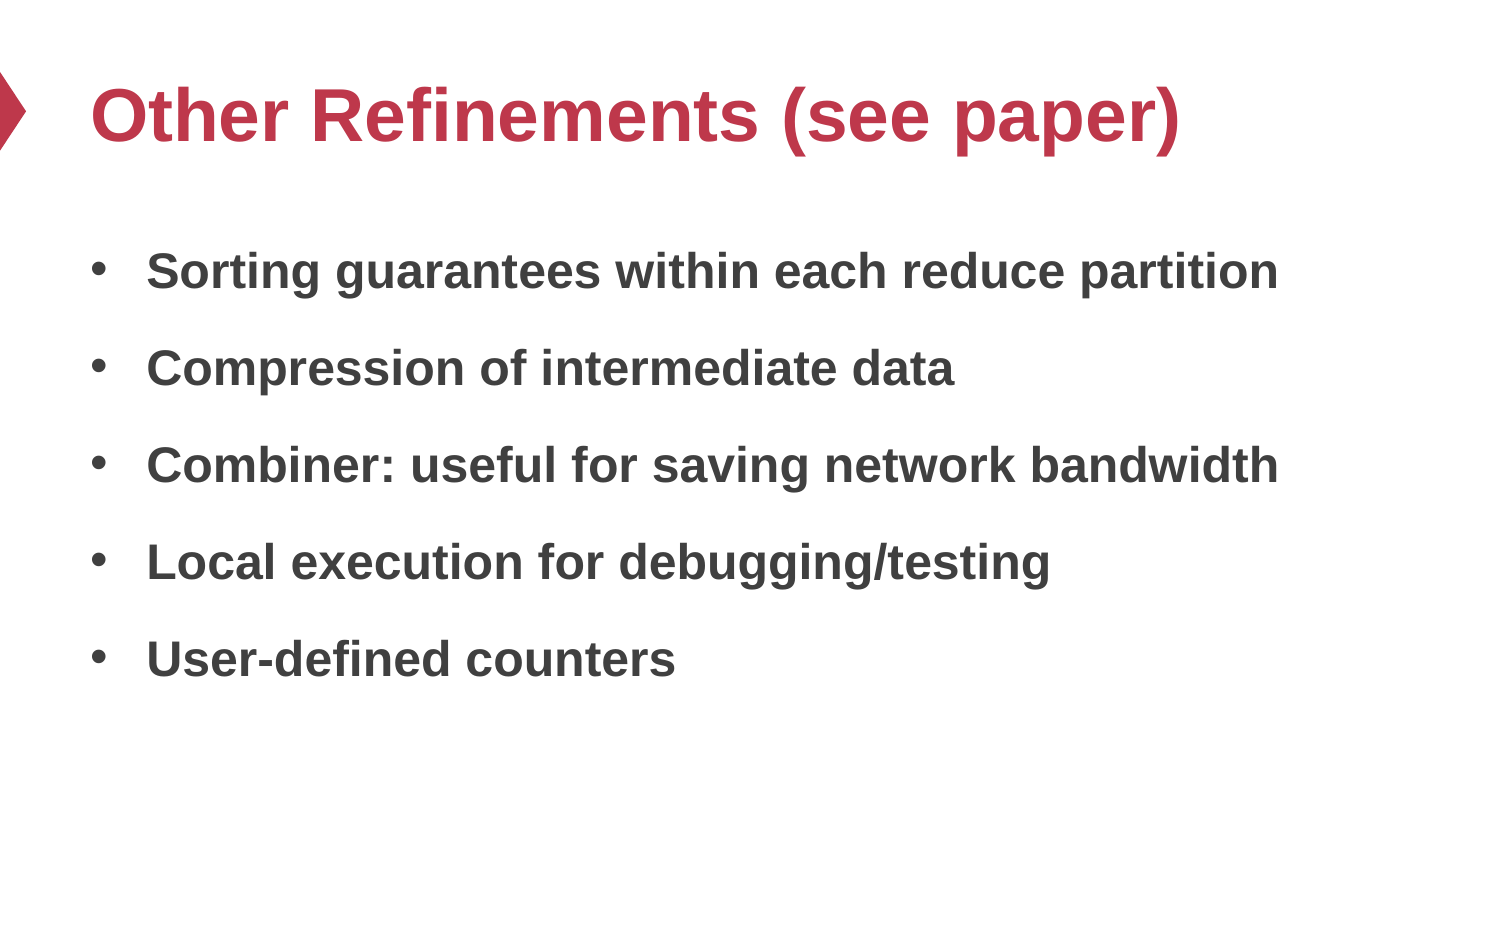

# Other Refinements (see paper)
Sorting guarantees within each reduce partition
Compression of intermediate data
Combiner: useful for saving network bandwidth
Local execution for debugging/testing
User-defined counters